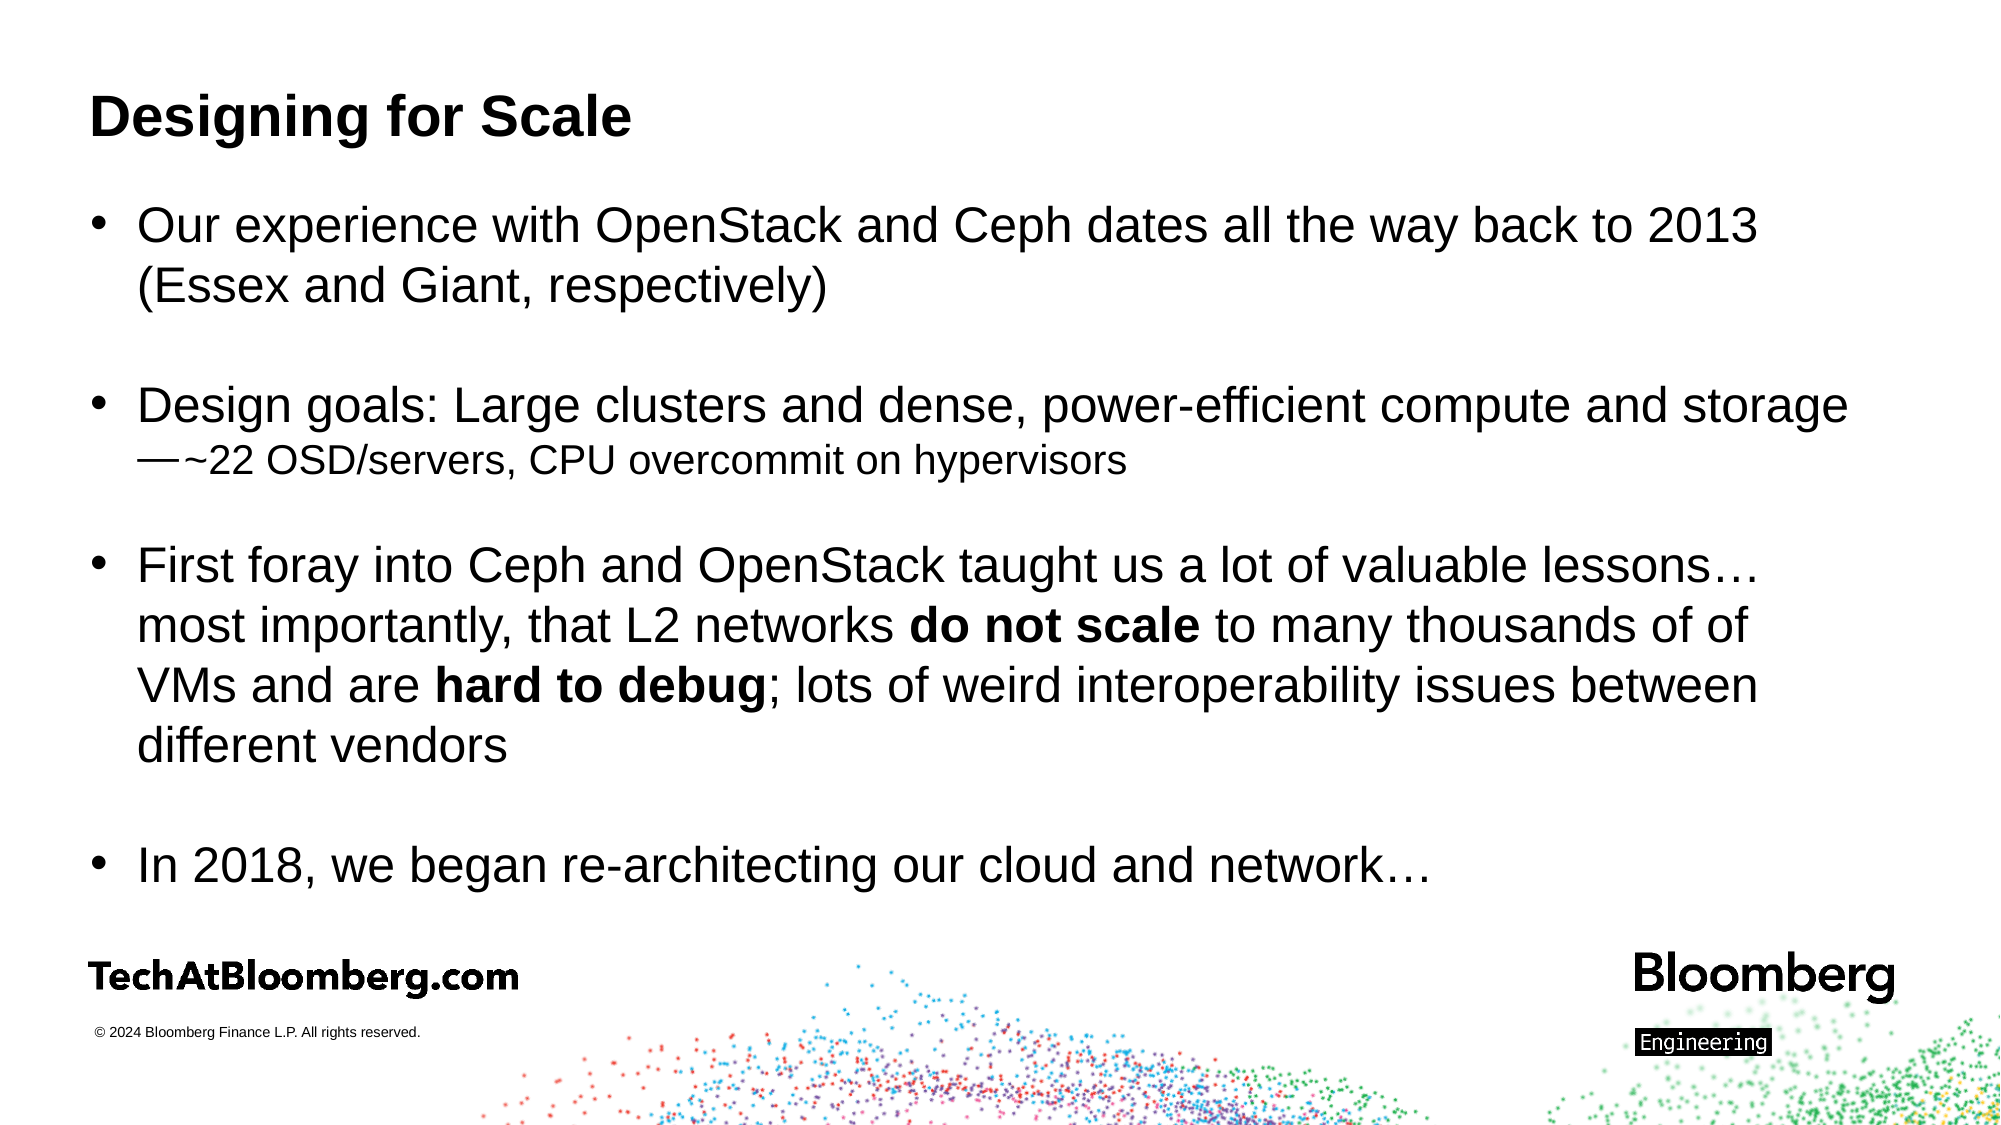

# Designing for Scale
Our experience with OpenStack and Ceph dates all the way back to 2013 (Essex and Giant, respectively)

Design goals: Large clusters and dense, power-efficient compute and storage
~22 OSD/servers, CPU overcommit on hypervisors

First foray into Ceph and OpenStack taught us a lot of valuable lessons… most importantly, that L2 networks do not scale to many thousands of of VMs and are hard to debug; lots of weird interoperability issues between different vendors

In 2018, we began re-architecting our cloud and network…